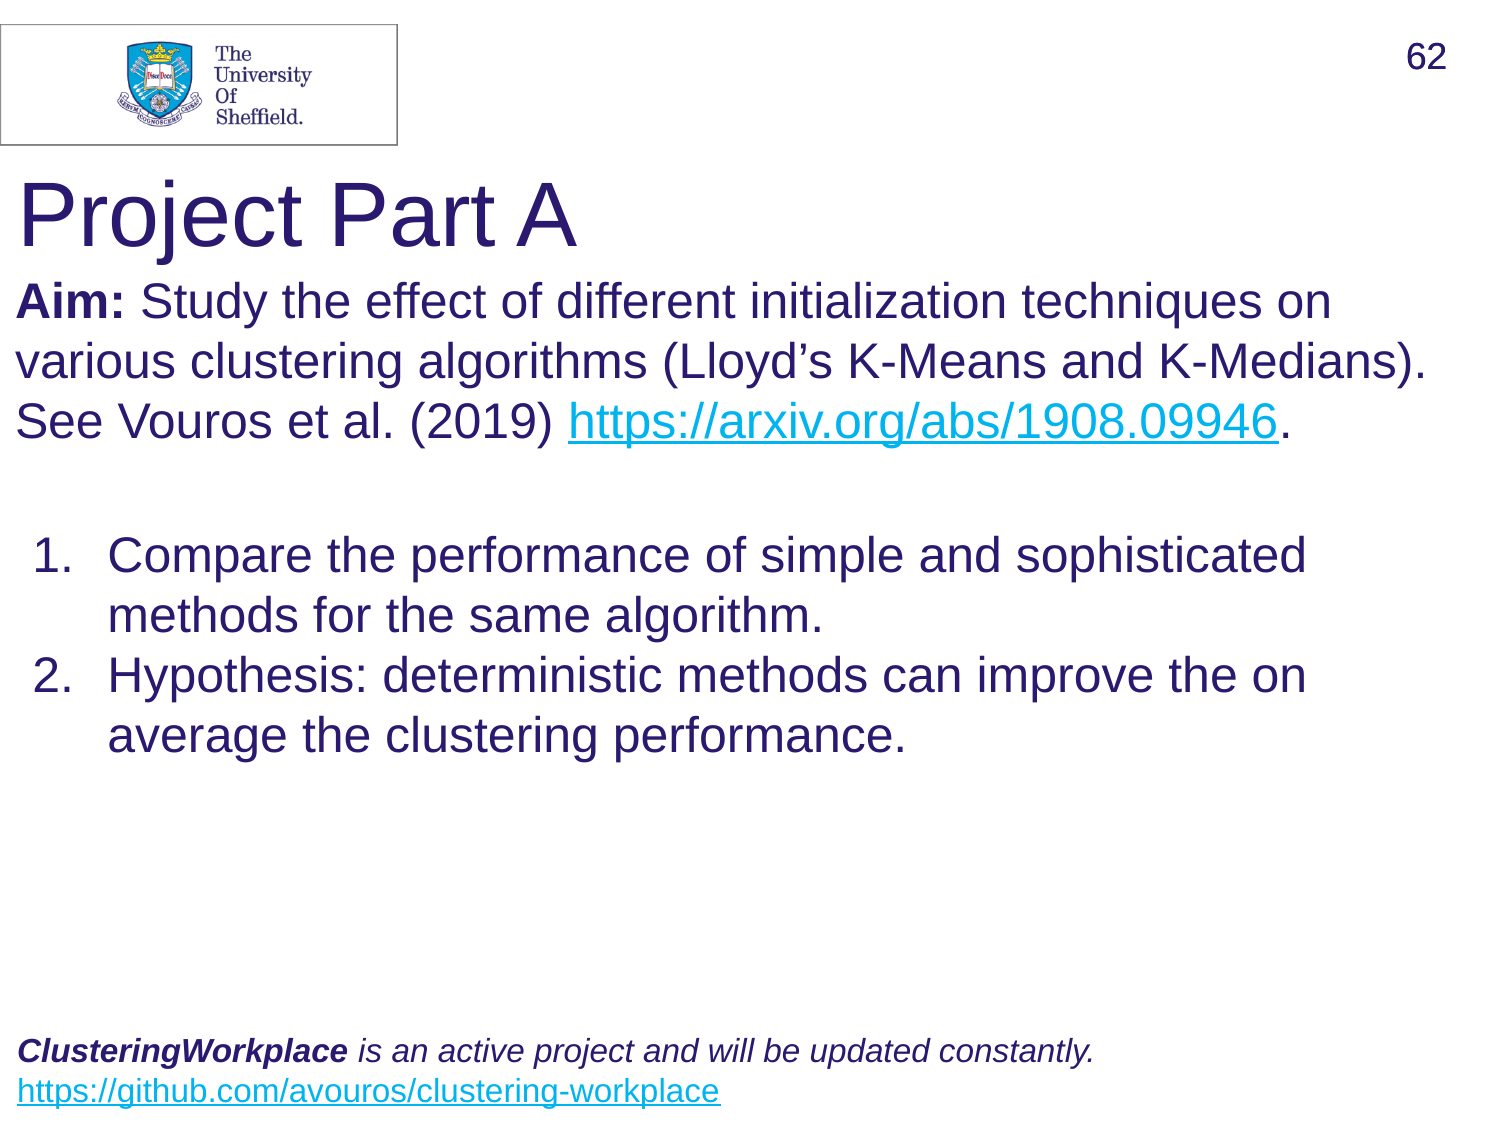

62
62
Project Part A
Aim: Study the effect of different initialization techniques on
various clustering algorithms (Lloyd’s K-Means and K-Medians).
See Vouros et al. (2019) https://arxiv.org/abs/1908.09946.
Compare the performance of simple and sophisticated methods for the same algorithm.
Hypothesis: deterministic methods can improve the on average the clustering performance.

ClusteringWorkplace is an active project and will be updated constantly.
https://github.com/avouros/clustering-workplace